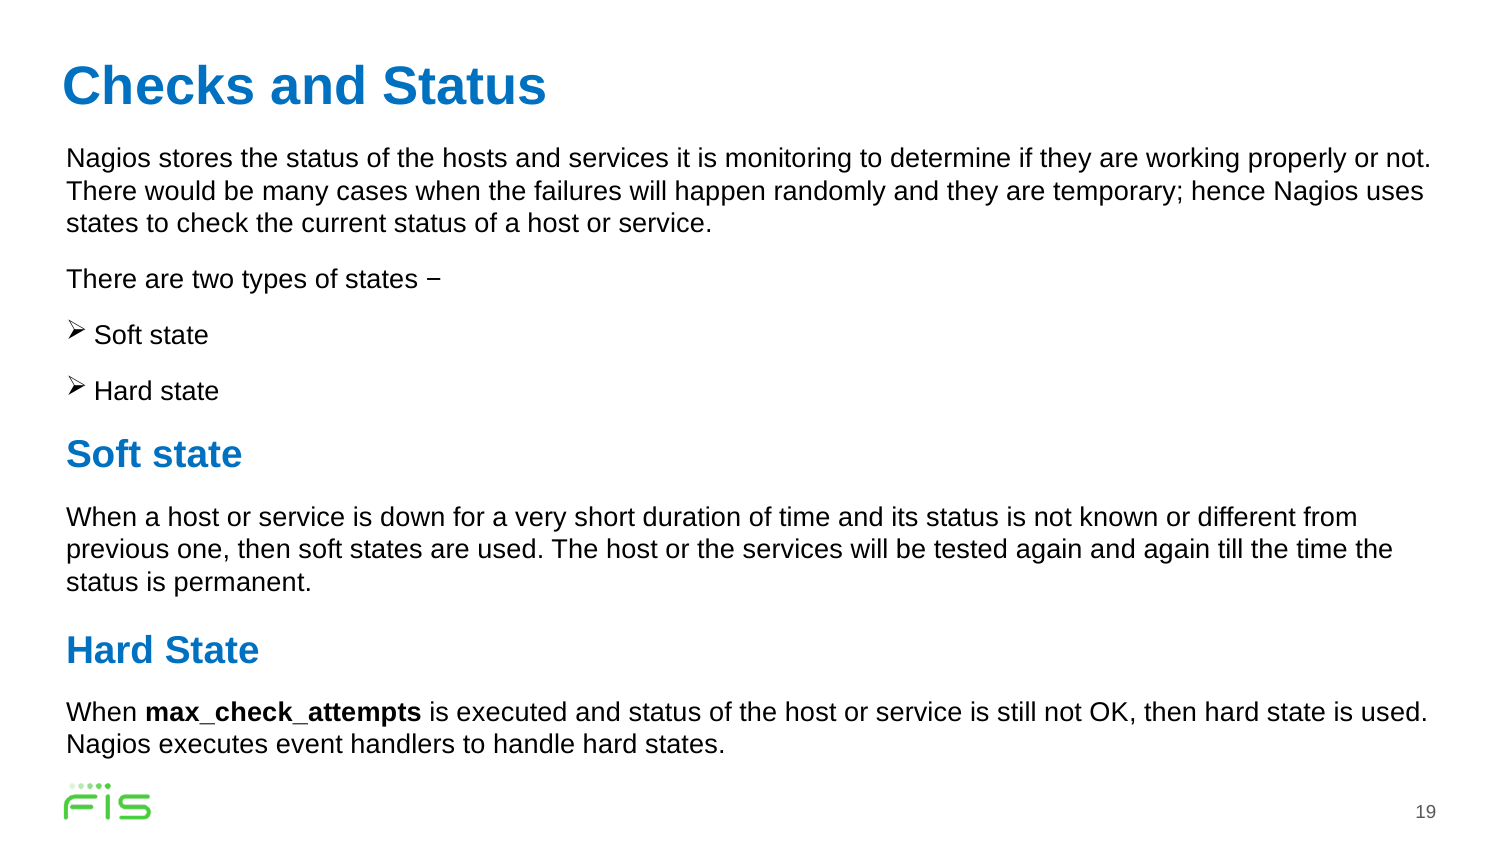

# Checks and Status
Nagios stores the status of the hosts and services it is monitoring to determine if they are working properly or not. There would be many cases when the failures will happen randomly and they are temporary; hence Nagios uses states to check the current status of a host or service.
There are two types of states −
Soft state
Hard state
Soft state
When a host or service is down for a very short duration of time and its status is not known or different from previous one, then soft states are used. The host or the services will be tested again and again till the time the status is permanent.
Hard State
When max_check_attempts is executed and status of the host or service is still not OK, then hard state is used. Nagios executes event handlers to handle hard states.

19